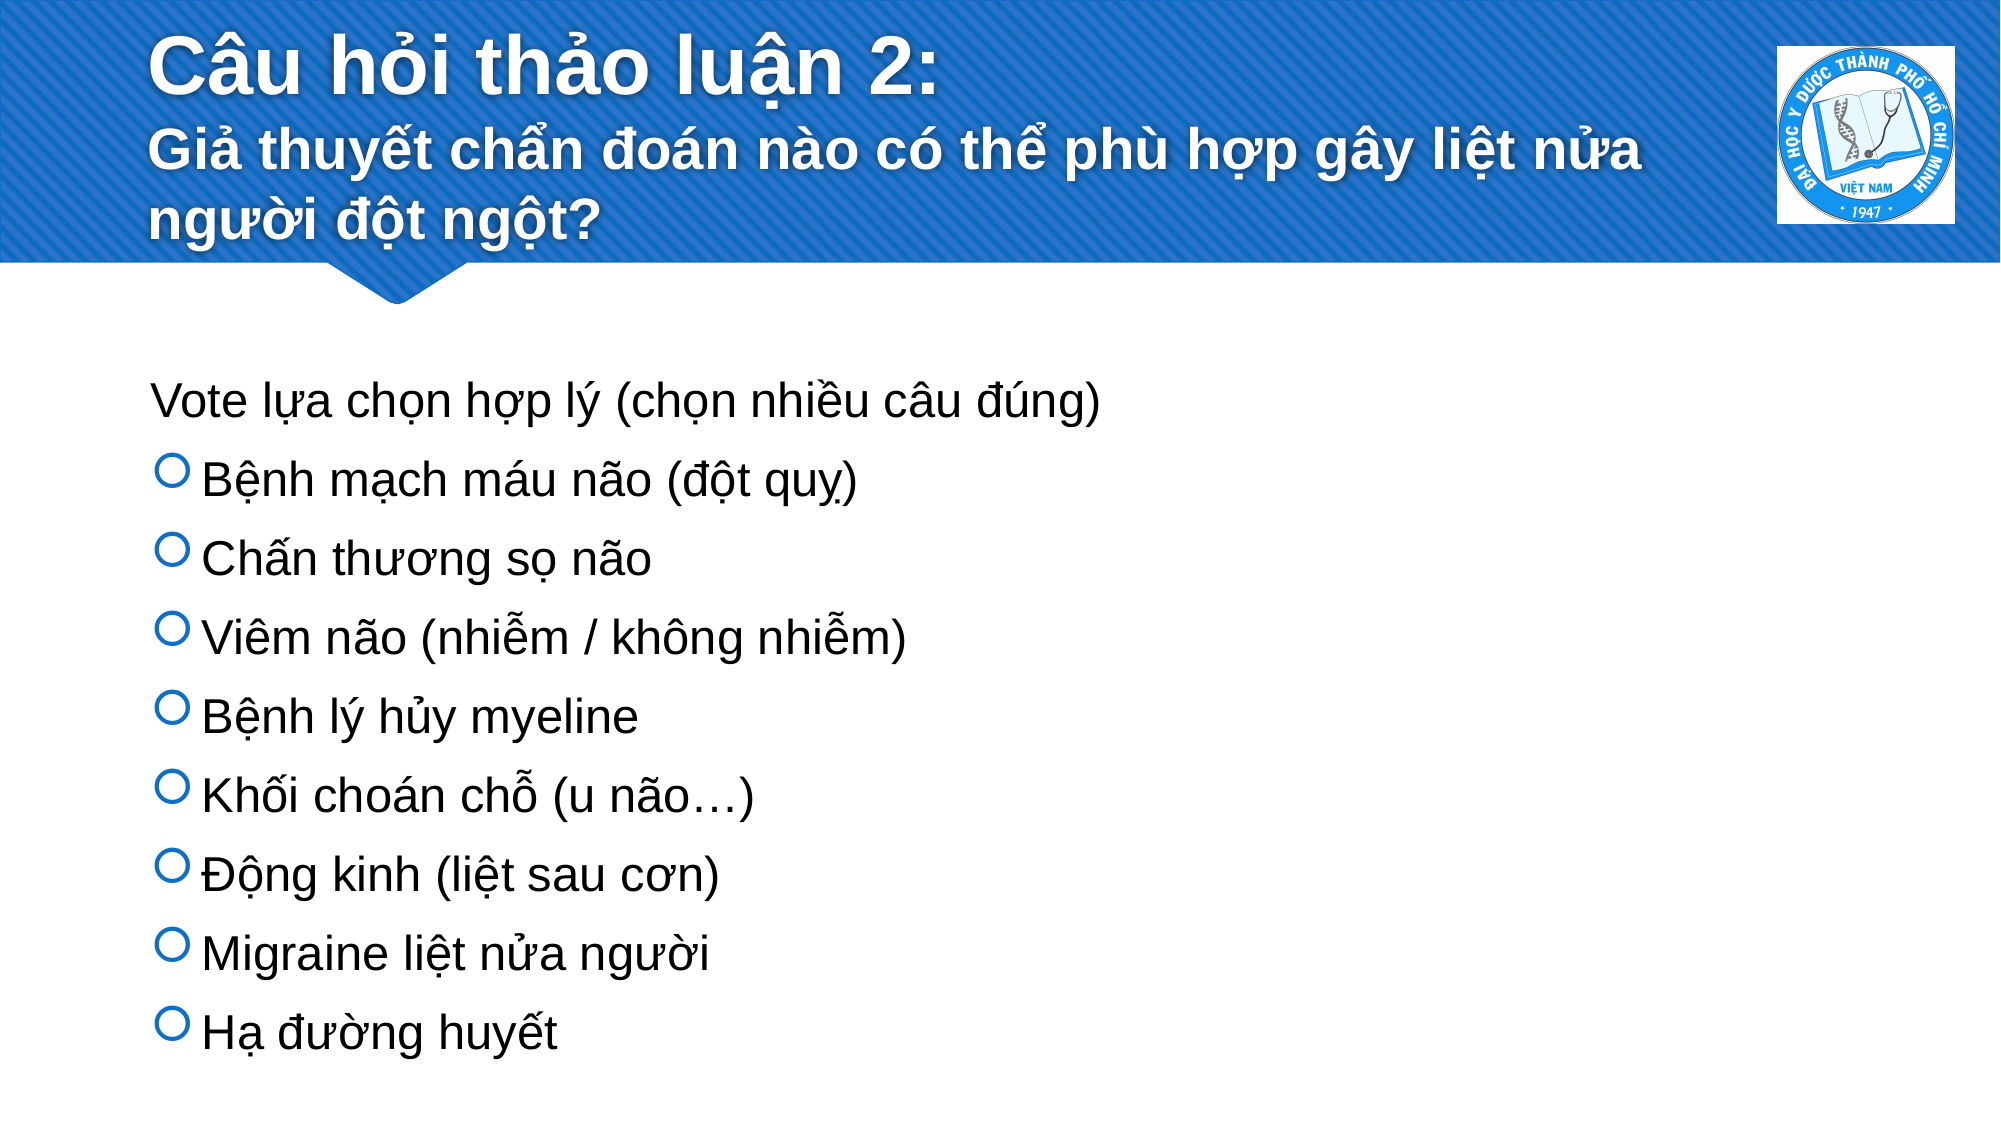

# Câu hỏi thảo luận 2: Giả thuyết chẩn đoán nào có thể phù hợp gây liệt nửa người đột ngột?
Vote lựa chọn hợp lý (chọn nhiều câu đúng)
Bệnh mạch máu não (đột quỵ)
Chấn thương sọ não
Viêm não (nhiễm / không nhiễm)
Bệnh lý hủy myeline
Khối choán chỗ (u não…)
Động kinh (liệt sau cơn)
Migraine liệt nửa người
Hạ đường huyết